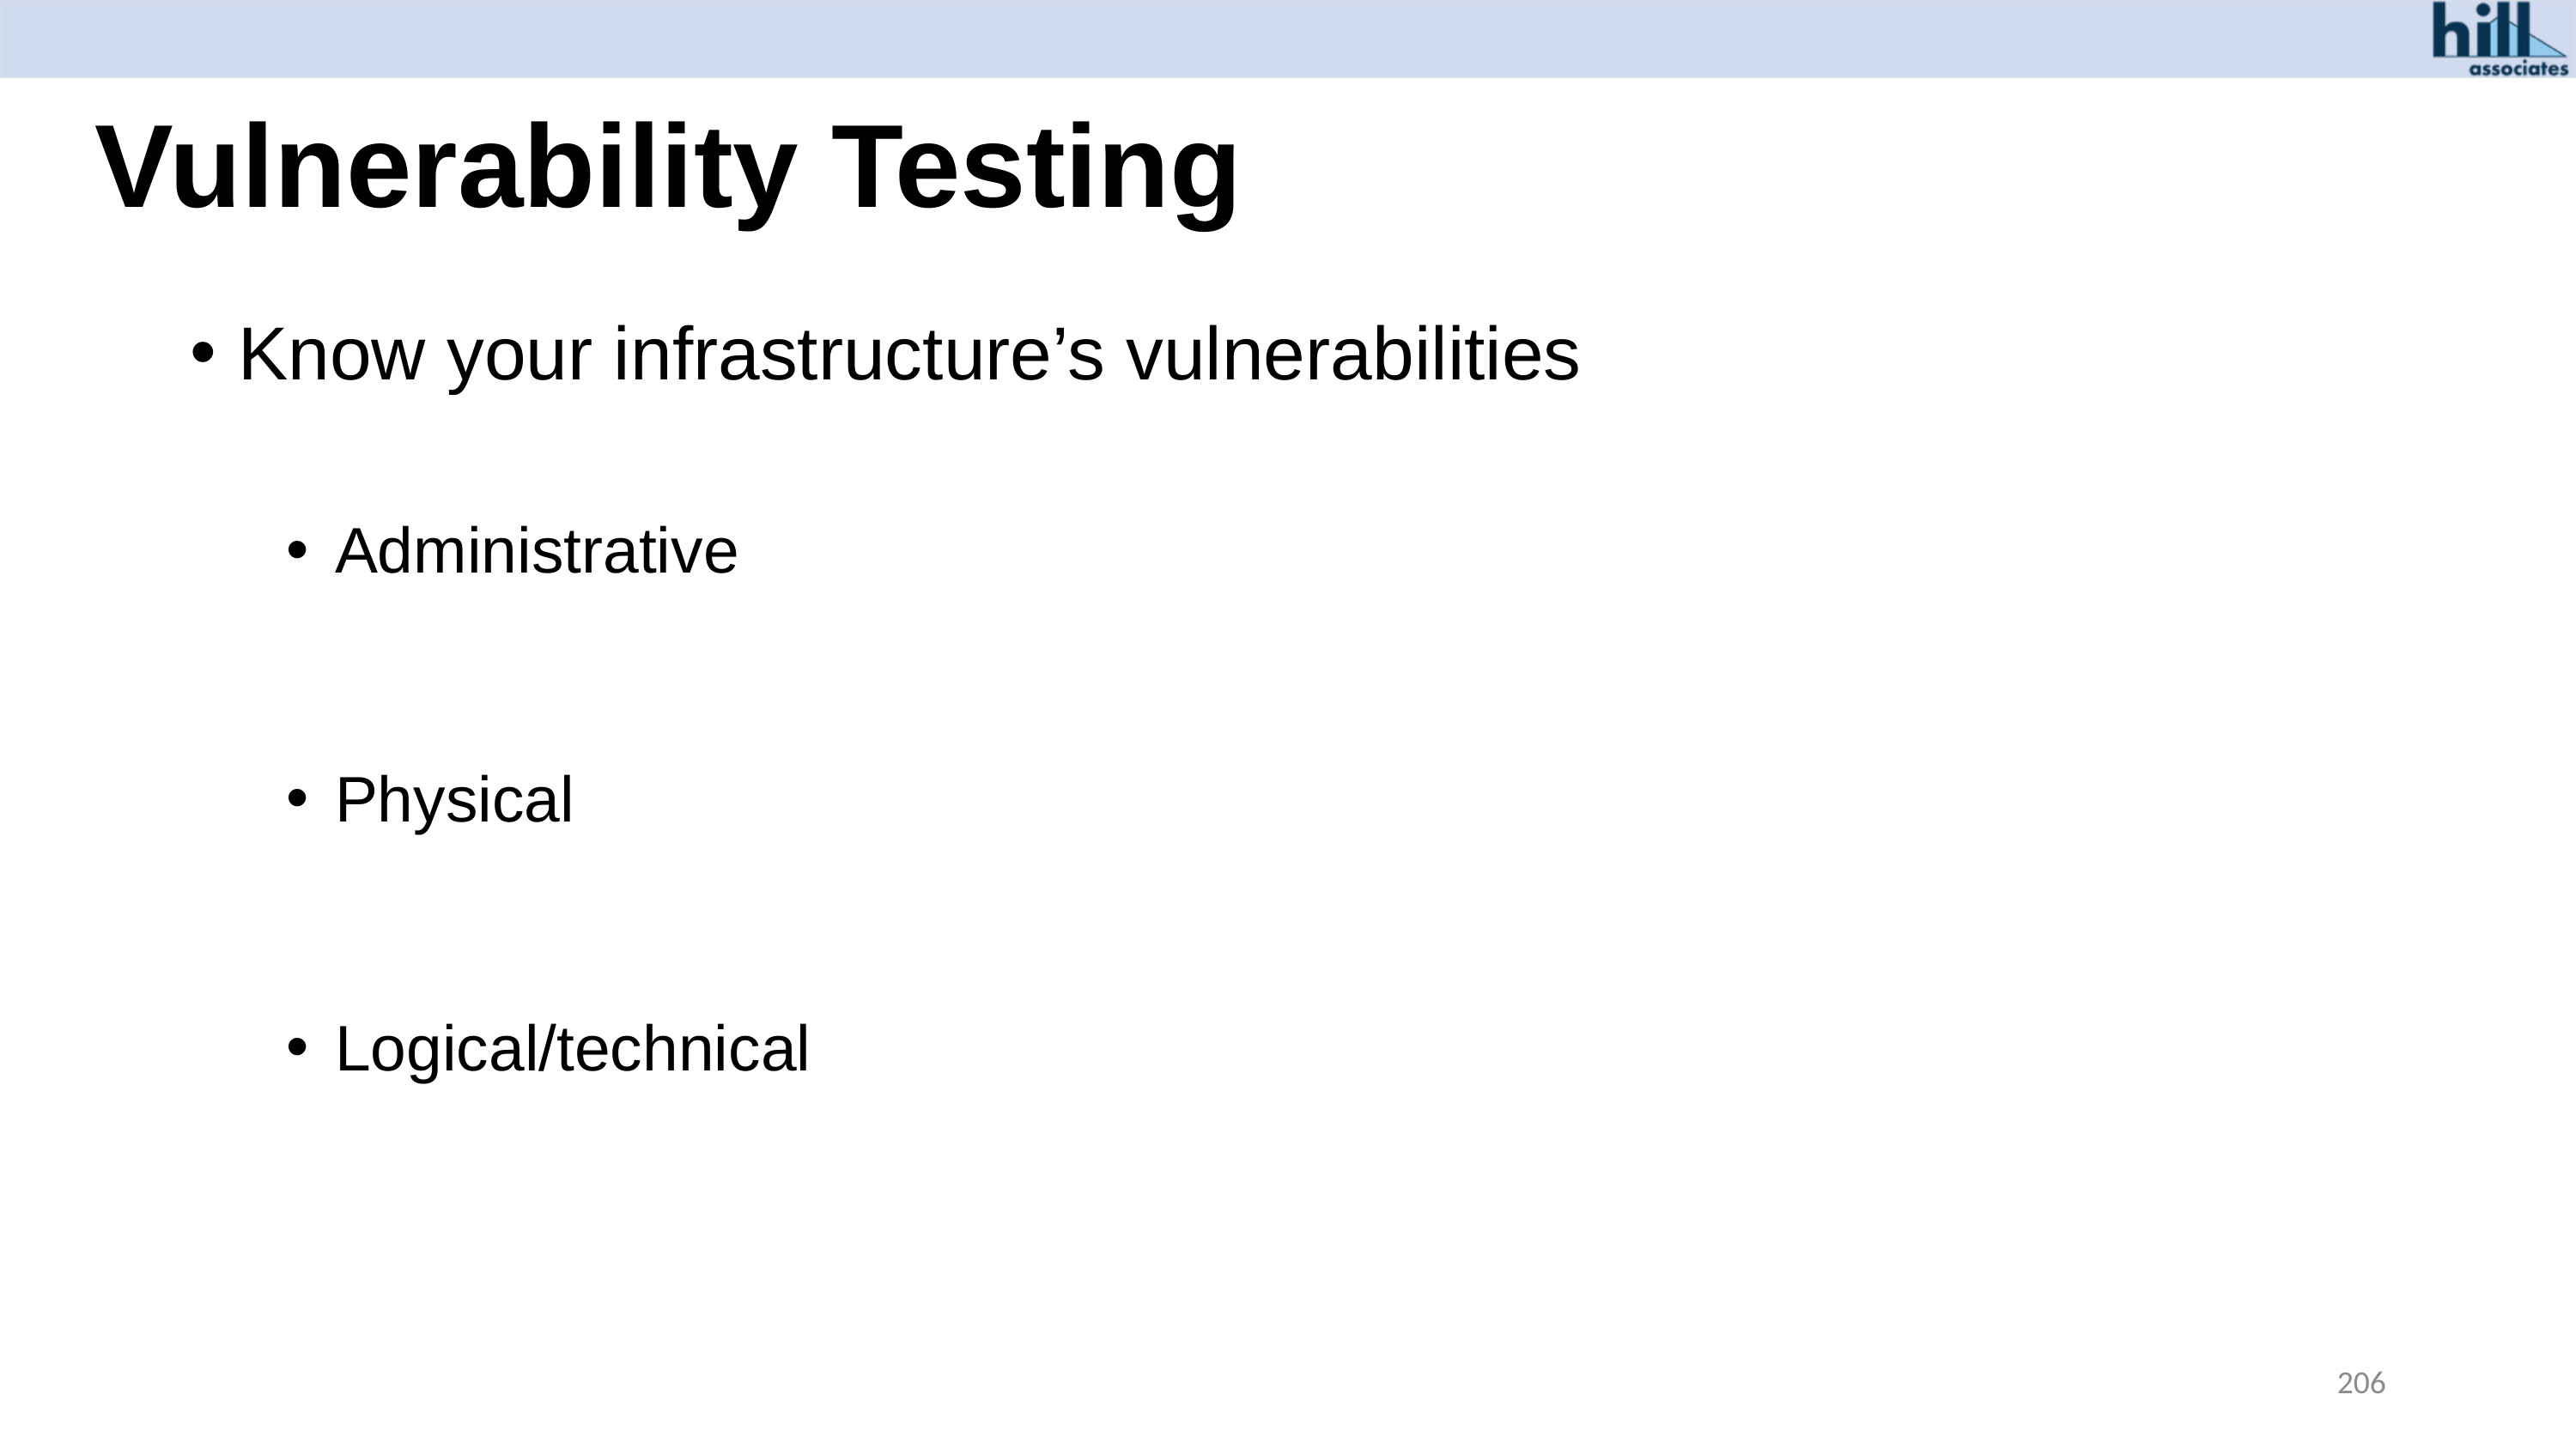

# Vulnerability Testing
Know your infrastructure’s vulnerabilities

Administrative

Physical

Logical/technical
206